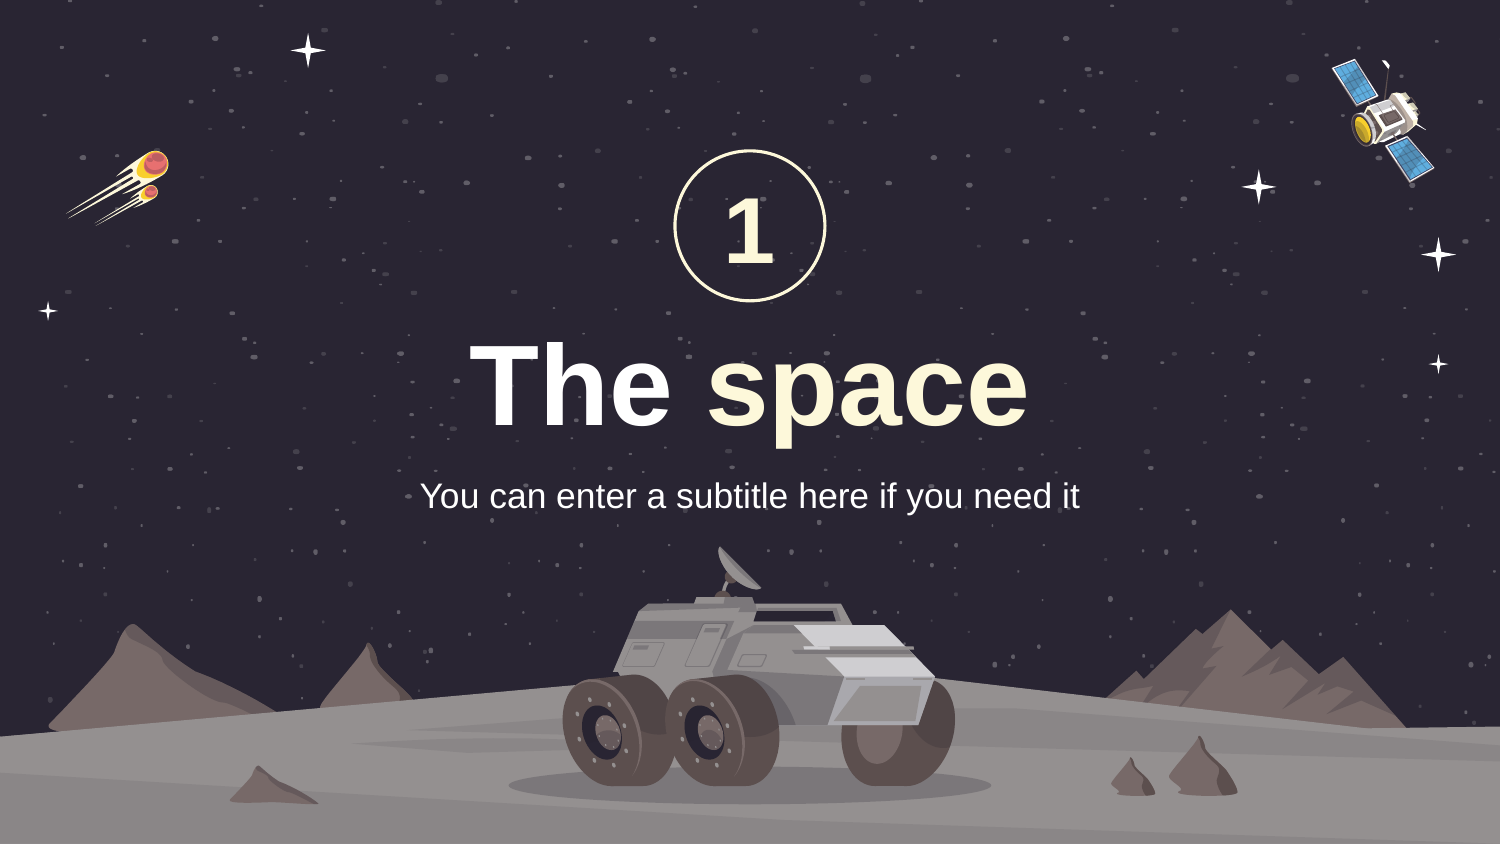

1
# The space
You can enter a subtitle here if you need it